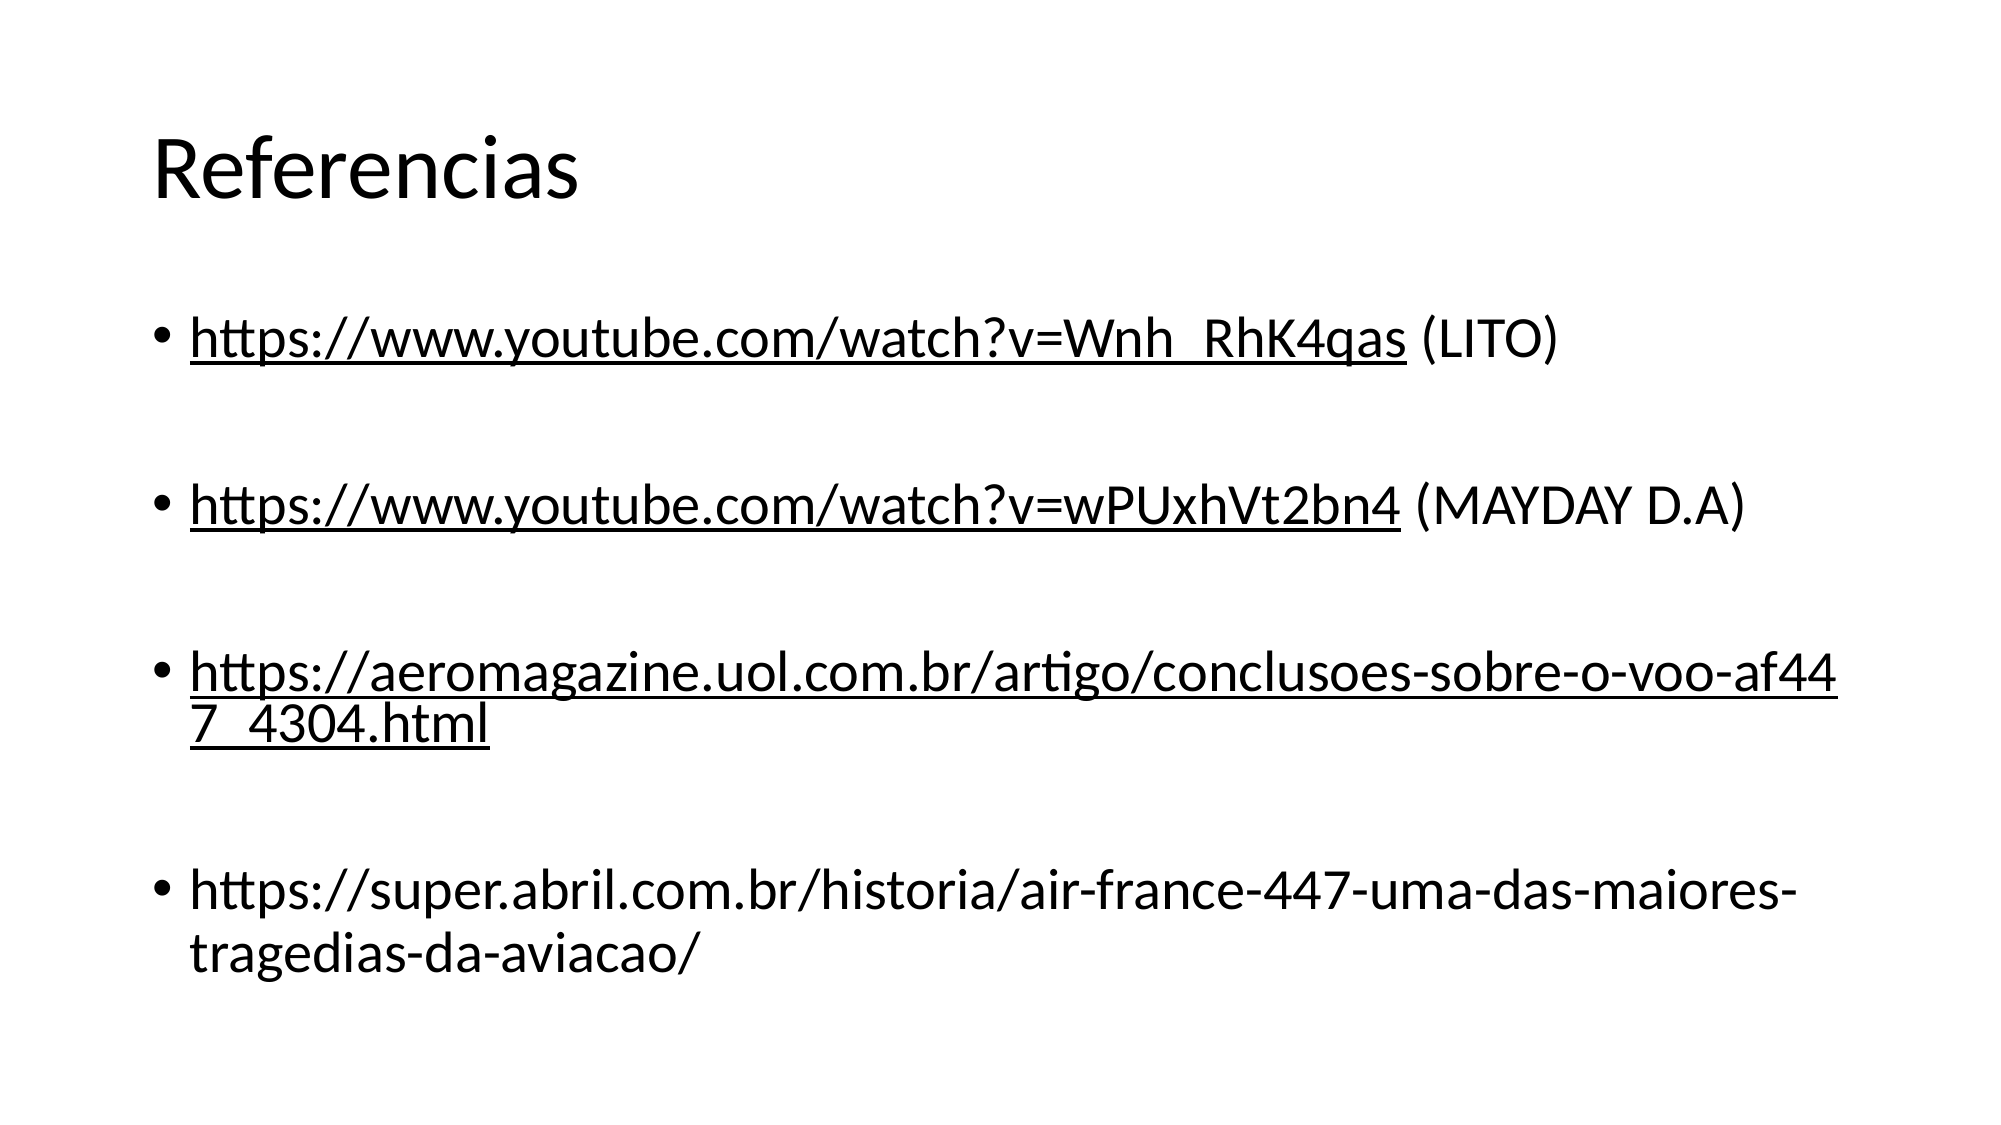

# Referencias
https://www.youtube.com/watch?v=Wnh_RhK4qas (LITO)

https://www.youtube.com/watch?v=wPUxhVt2bn4 (MAYDAY D.A)

https://aeromagazine.uol.com.br/artigo/conclusoes-sobre-o-voo-af447_4304.html

https://super.abril.com.br/historia/air-france-447-uma-das-maiores-tragedias-da-aviacao/